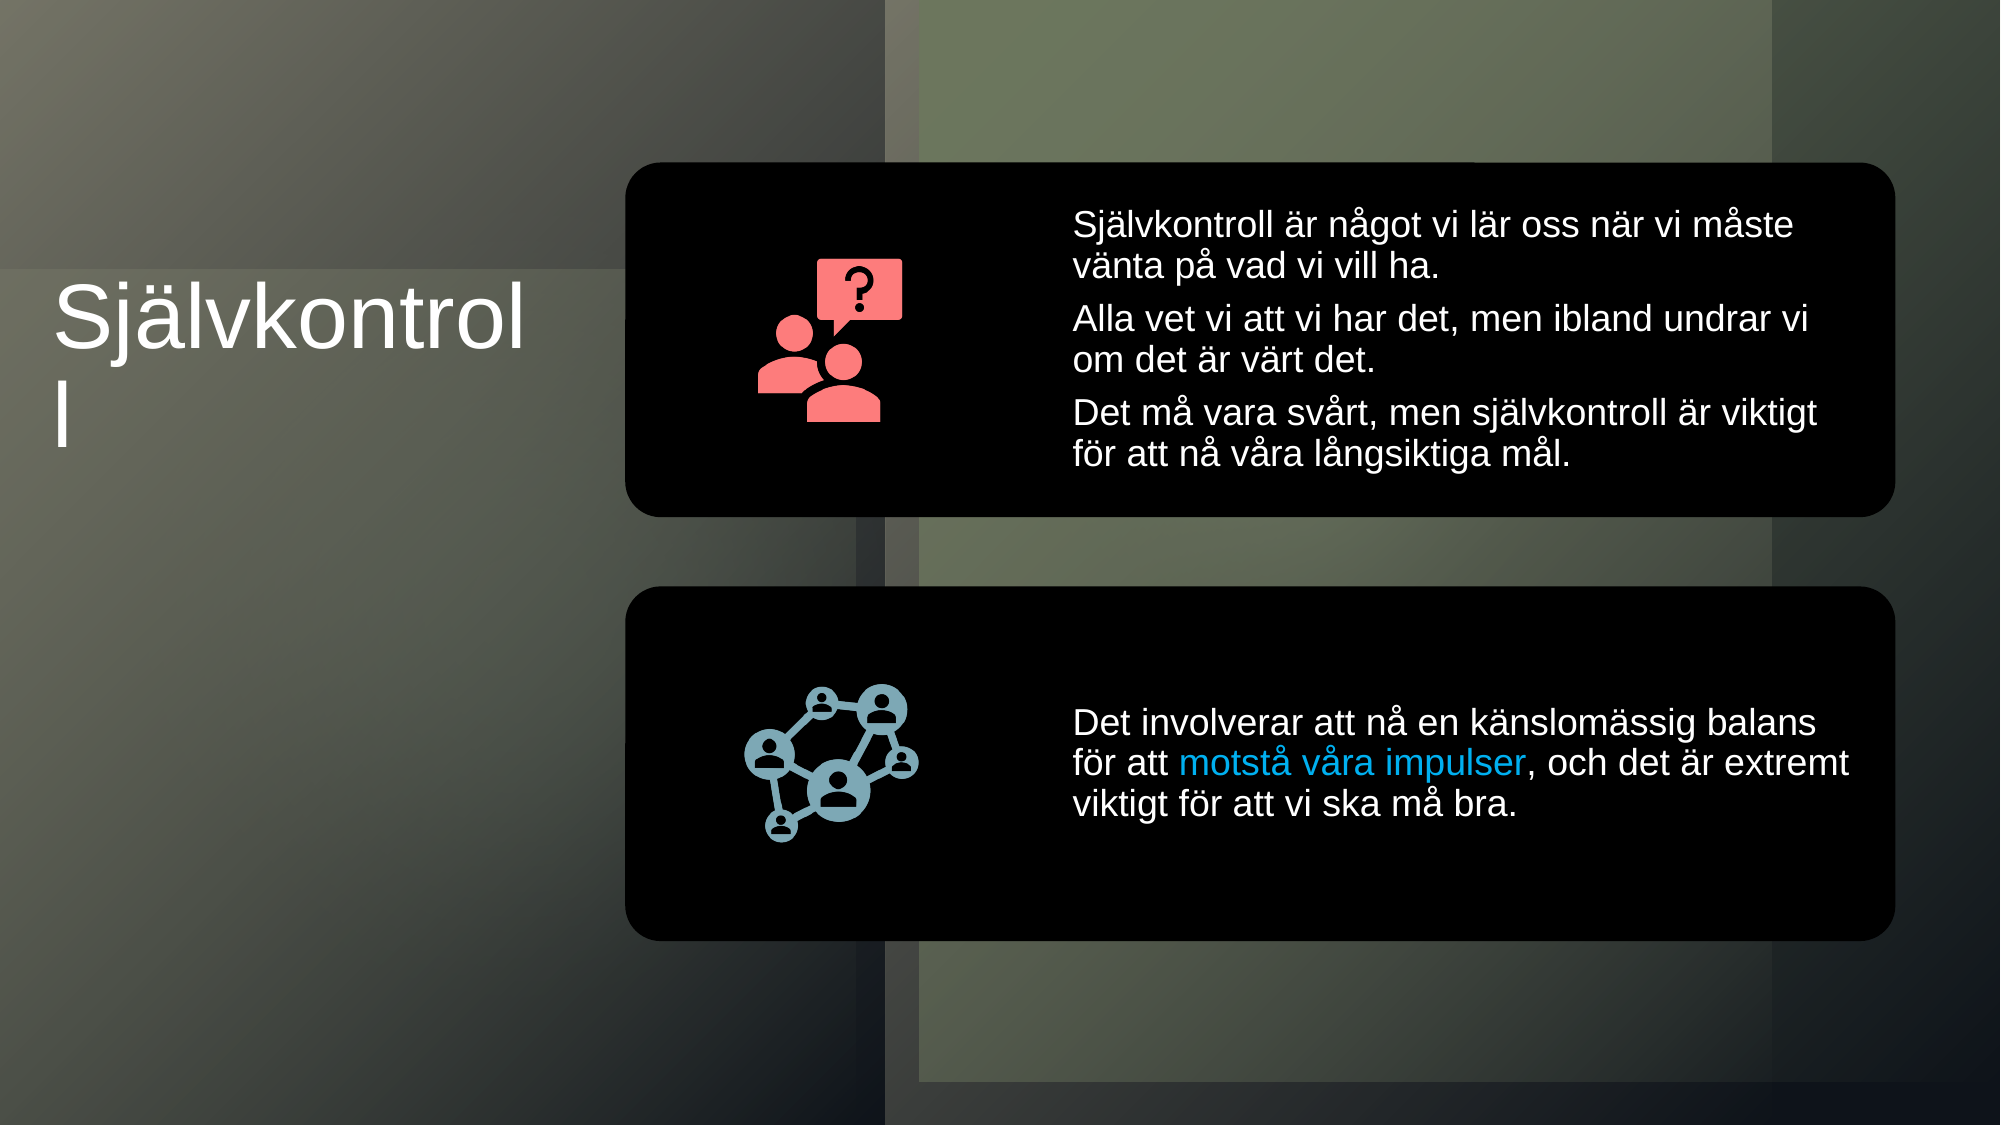

Självkontroll är något vi lär oss när vi måste vänta på vad vi vill ha.
Alla vet vi att vi har det, men ibland undrar vi om det är värt det.
Det må vara svårt, men självkontroll är viktigt för att nå våra långsiktiga mål.
Det involverar att nå en känslomässig balans för att motstå våra impulser, och det är extremt viktigt för att vi ska må bra.
# Självkontroll